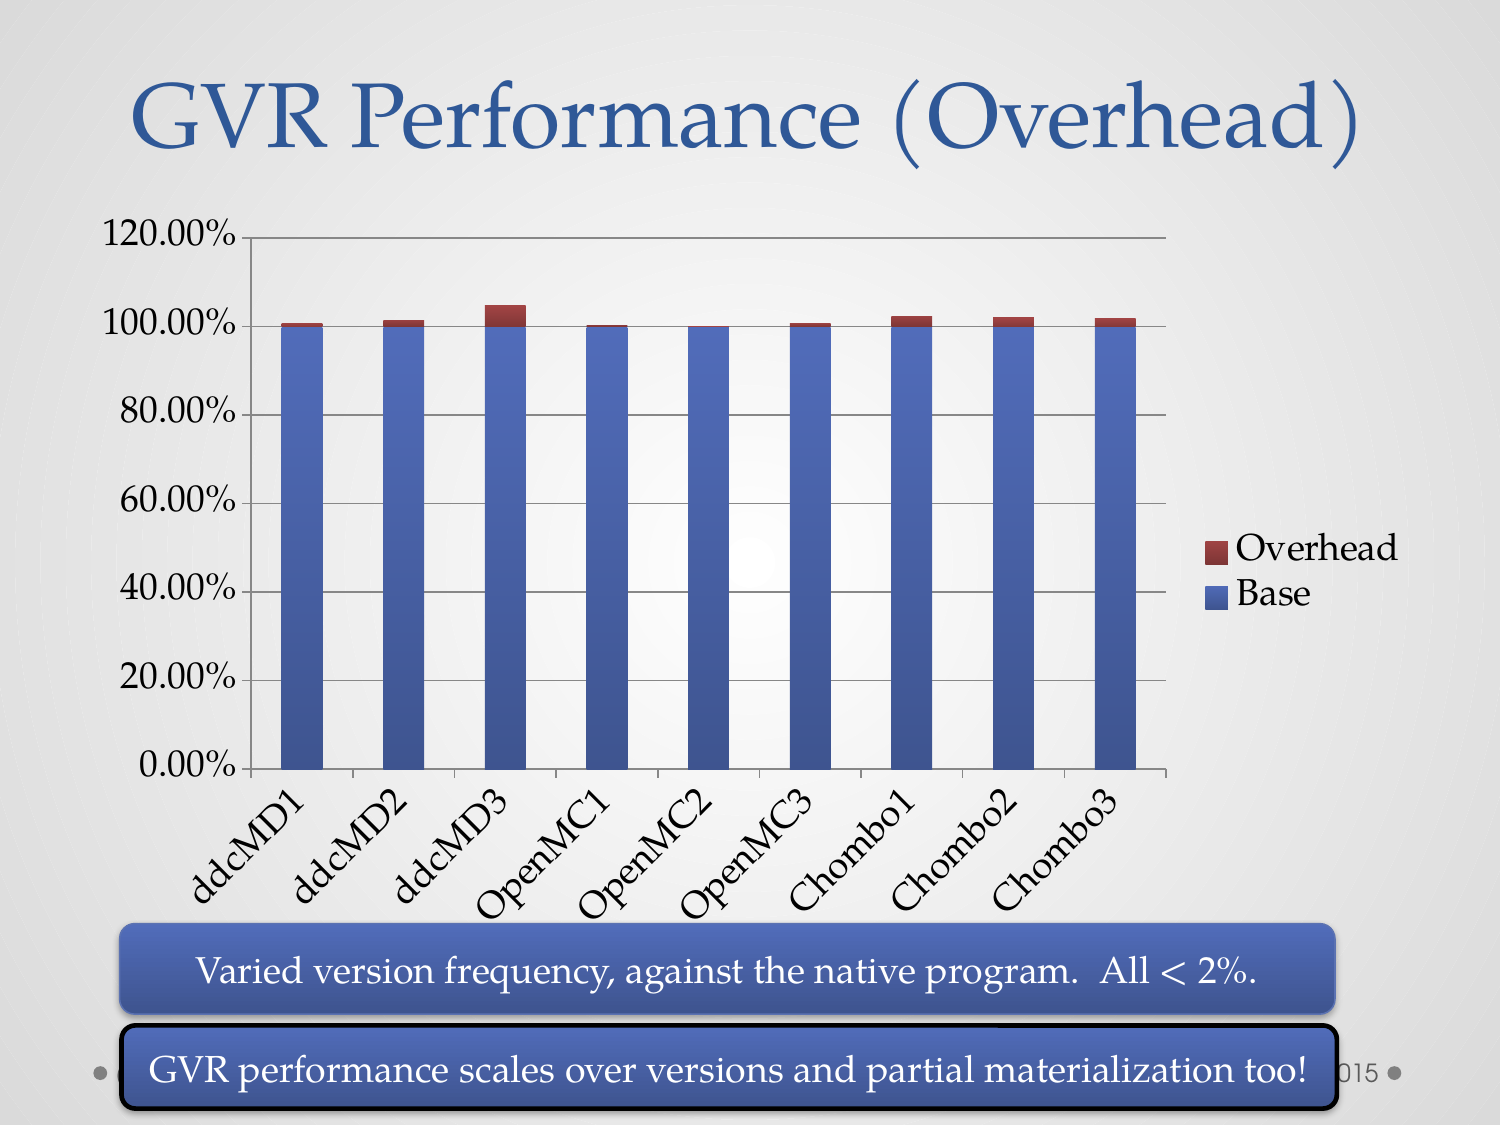

# GVR Performance (Overhead)

### Chart

| Category | Base | Overhead |
|---|---|---|
| ddcMD1 | 1.0 | 0.00691047482499796 |
| ddcMD2 | 1.0 | 0.0143902336172725 |
| ddcMD3 | 1.0 | 0.046180526271401 |
| OpenMC1 | 1.0 | 0.00268675334644719 |
| OpenMC2 | 1.0 | 0.000847606710486337 |
| OpenMC3 | 1.0 | 0.00548545474899642 |
| Chombo1 | 1.0 | 0.0229181245626313 |
| Chombo2 | 1.0 | 0.0192879636109169 |
| Chombo3 | 1.0 | 0.0180633310006999 |
Varied version frequency, against the native program.  All < 2%.
GVR performance scales over versions and partial materialization too!
(c) Andrew A. Chien
June 1, 2015